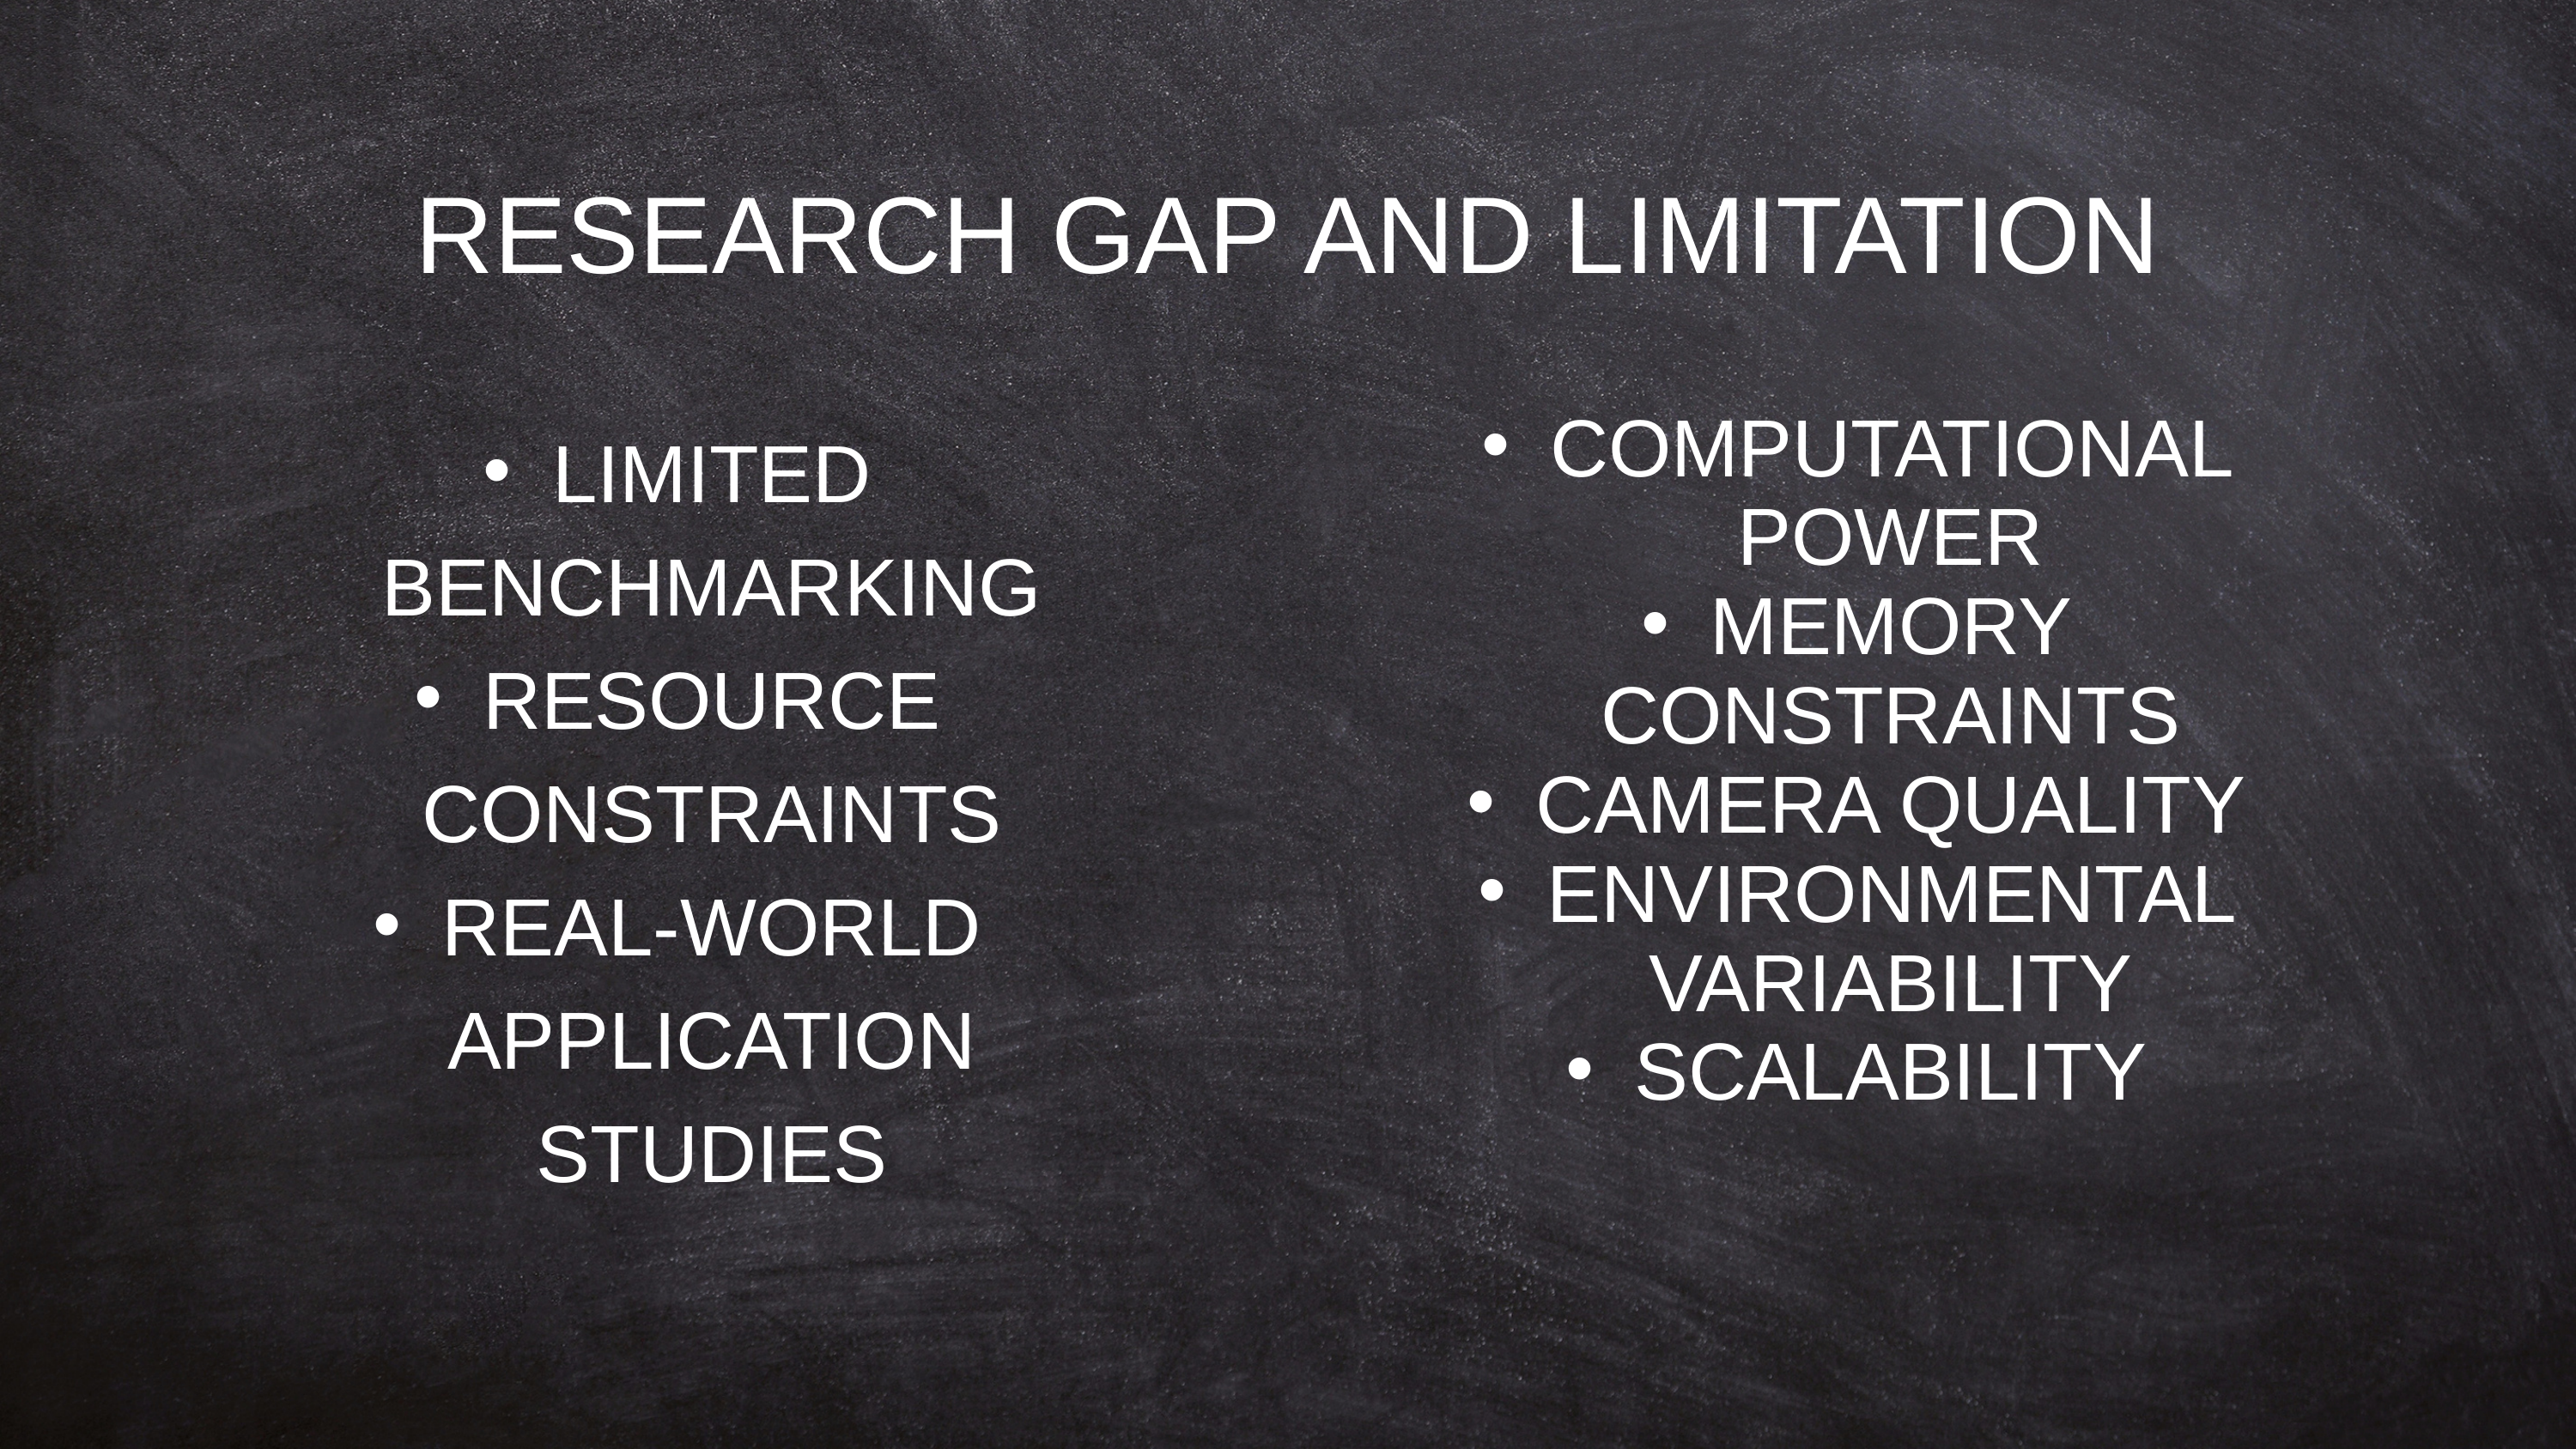

RESEARCH GAP AND LIMITATION
COMPUTATIONAL POWER
MEMORY CONSTRAINTS
CAMERA QUALITY
ENVIRONMENTAL VARIABILITY
SCALABILITY
LIMITED BENCHMARKING
RESOURCE CONSTRAINTS
REAL-WORLD APPLICATION STUDIES